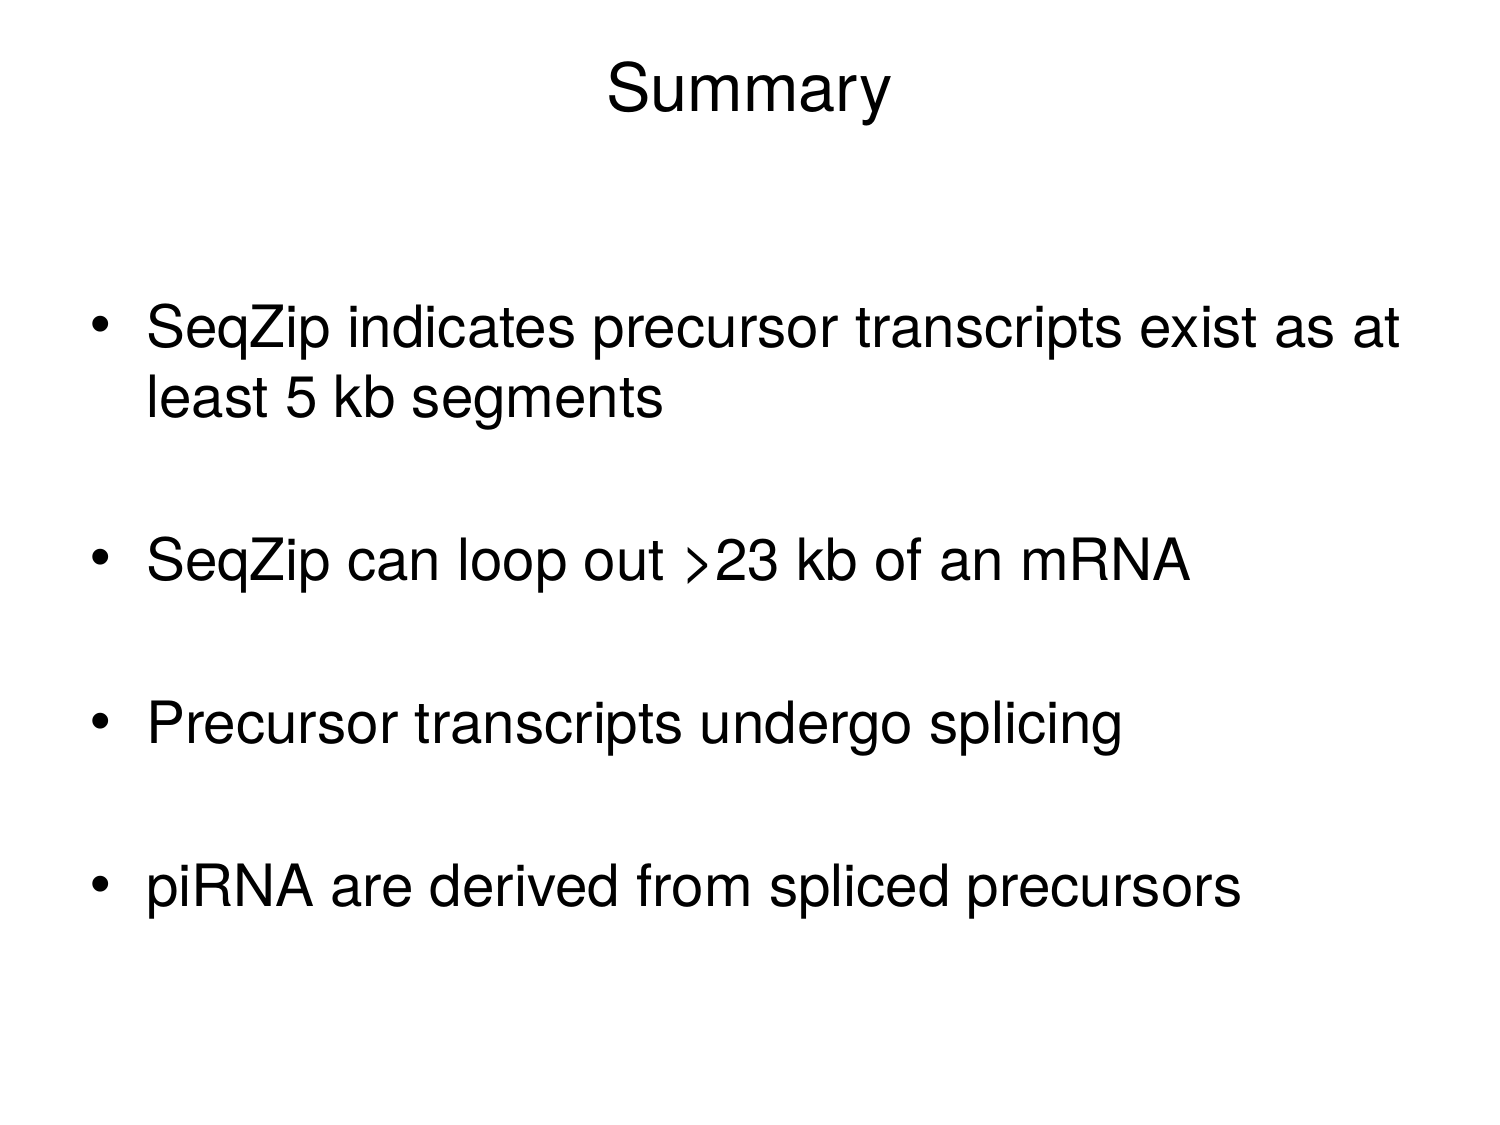

# Summary
SeqZip indicates precursor transcripts exist as at least 5 kb segments

SeqZip can loop out >23 kb of an mRNA

Precursor transcripts undergo splicing

piRNA are derived from spliced precursors